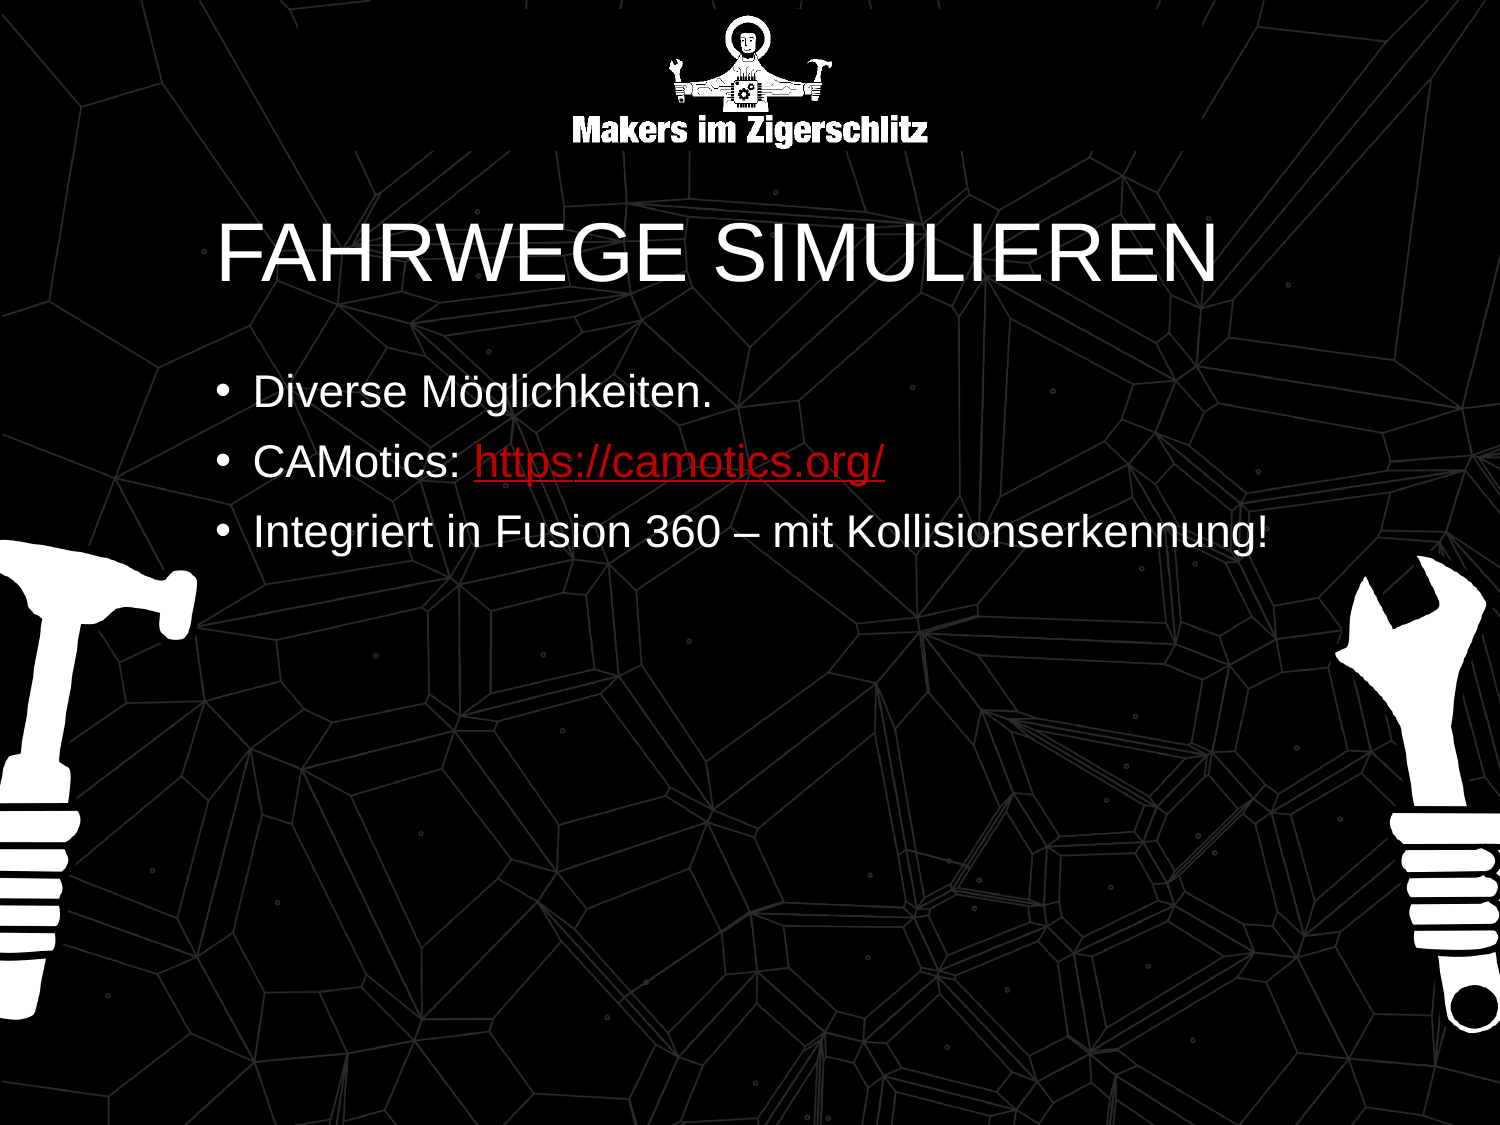

# Fahrwege simulieren
Diverse Möglichkeiten.
CAMotics: https://camotics.org/
Integriert in Fusion 360 – mit Kollisionserkennung!